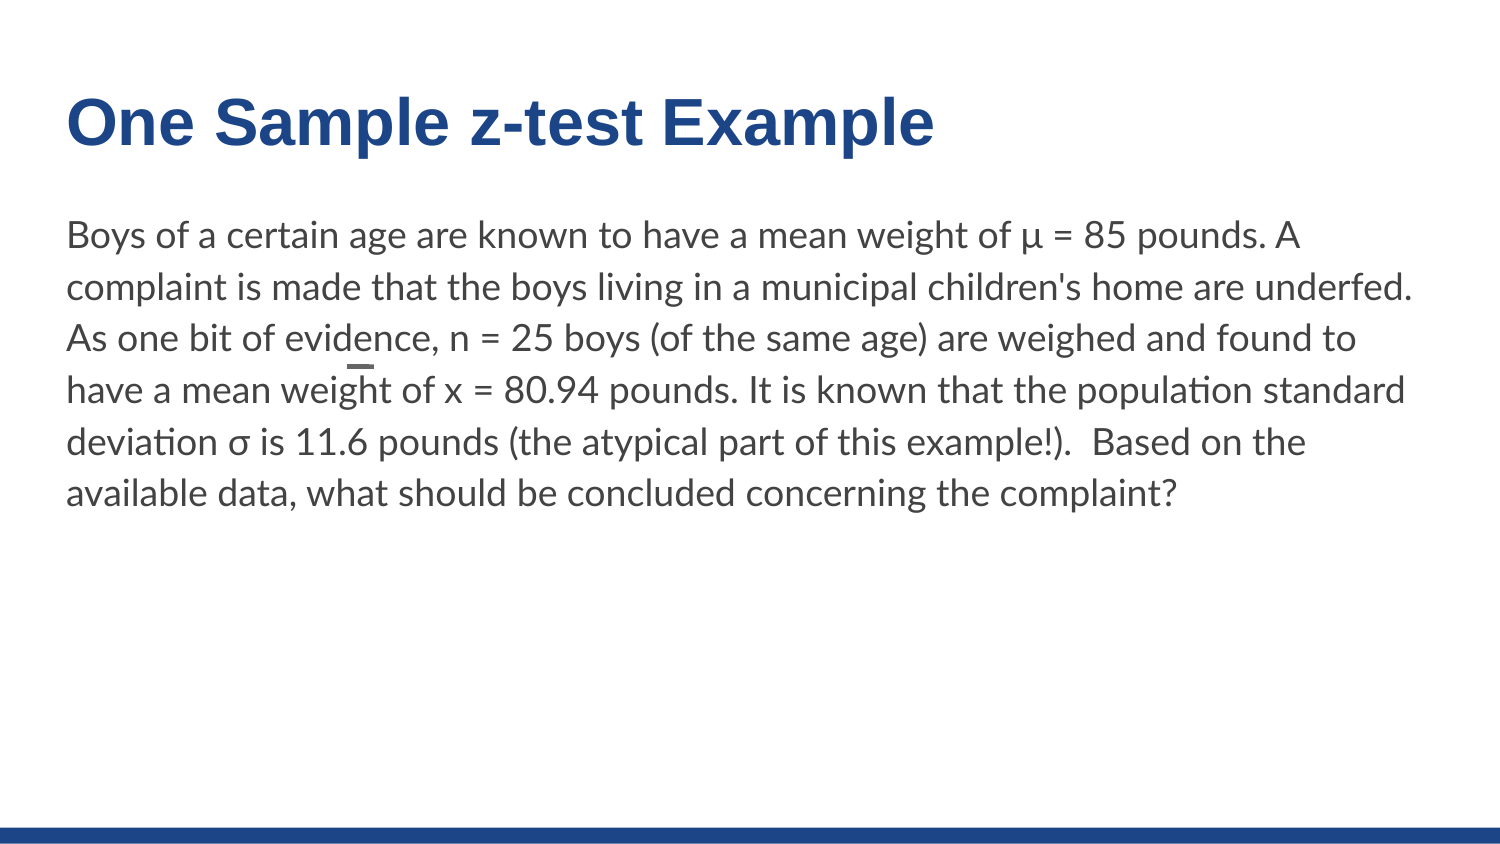

# One Sample z-test Example
Boys of a certain age are known to have a mean weight of μ = 85 pounds. A complaint is made that the boys living in a municipal children's home are underfed. As one bit of evidence, n = 25 boys (of the same age) are weighed and found to have a mean weight of x = 80.94 pounds. It is known that the population standard deviation σ is 11.6 pounds (the atypical part of this example!).  Based on the available data, what should be concluded concerning the complaint?